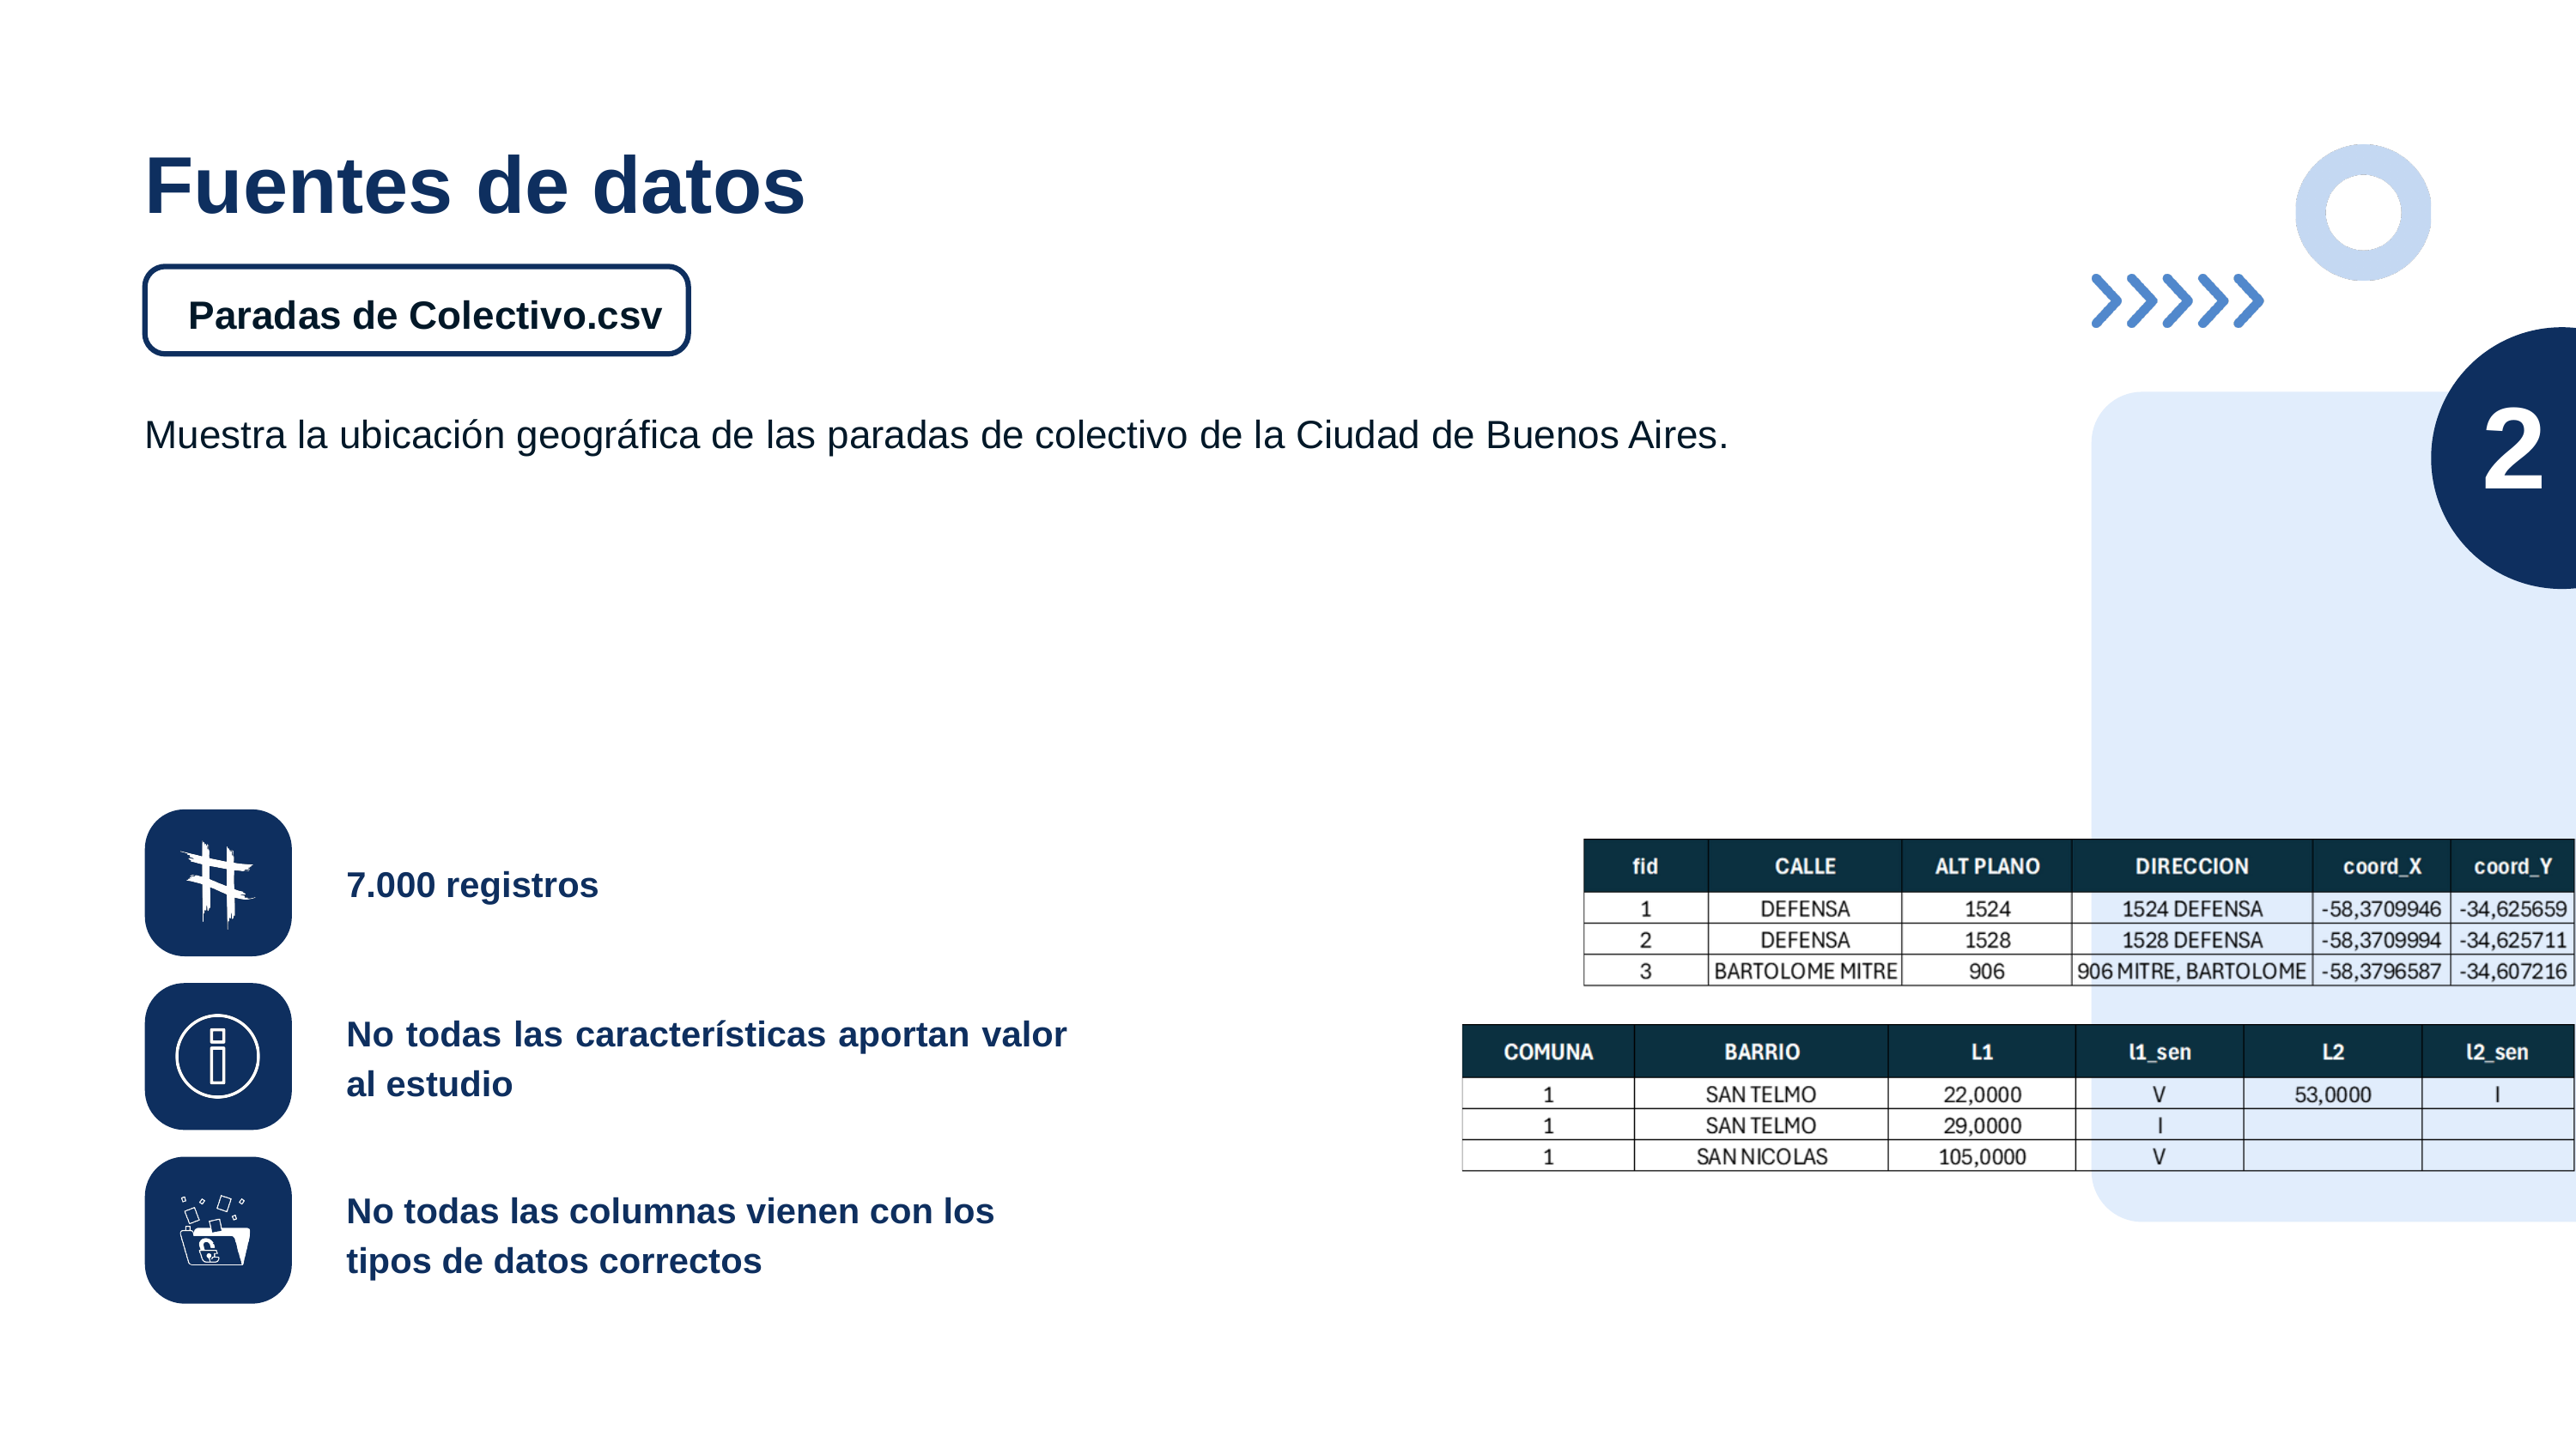

Fuentes de datos

Paradas de Colectivo.csv

2

Muestra la ubicación geográfica de las paradas de colectivo de la Ciudad de Buenos Aires.

7.000 registros

No todas las características aportan valor al estudio

No todas las columnas vienen con los tipos de datos correctos